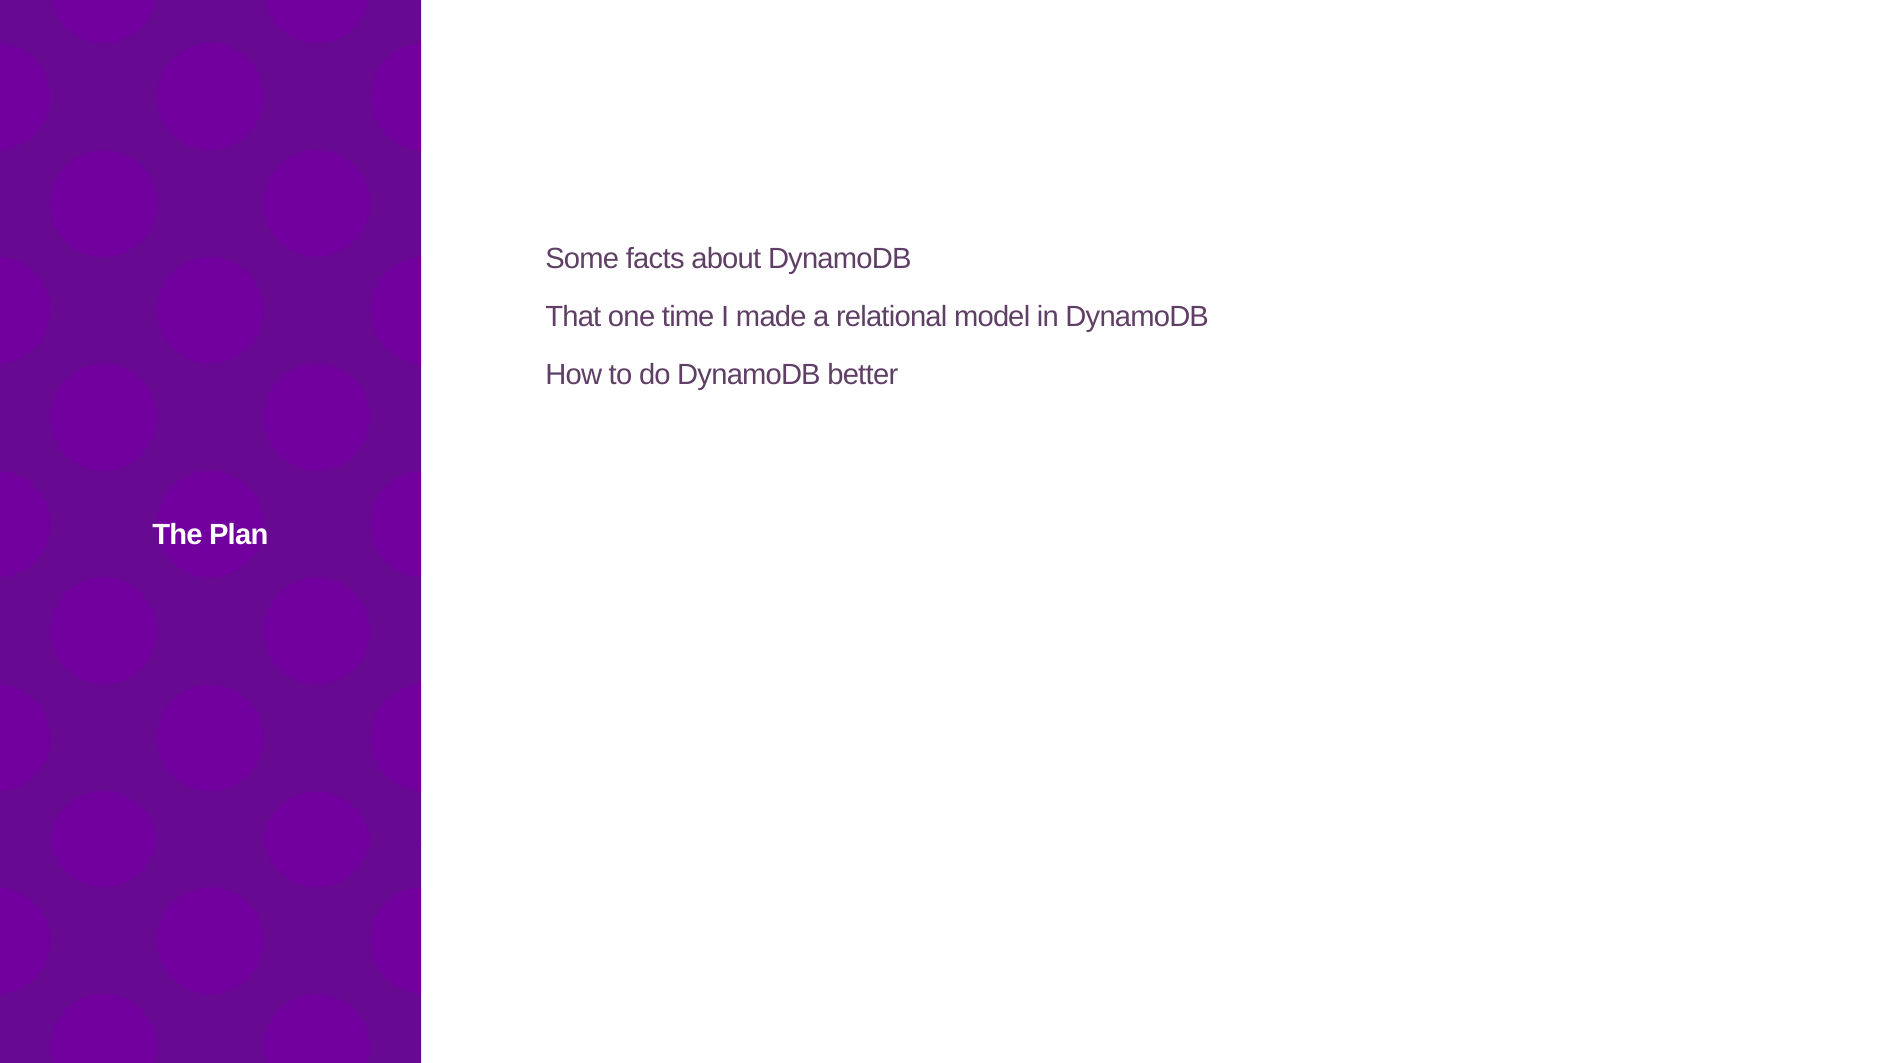

The Plan
Some facts about DynamoDB
That one time I made a relational model in DynamoDB
How to do DynamoDB better